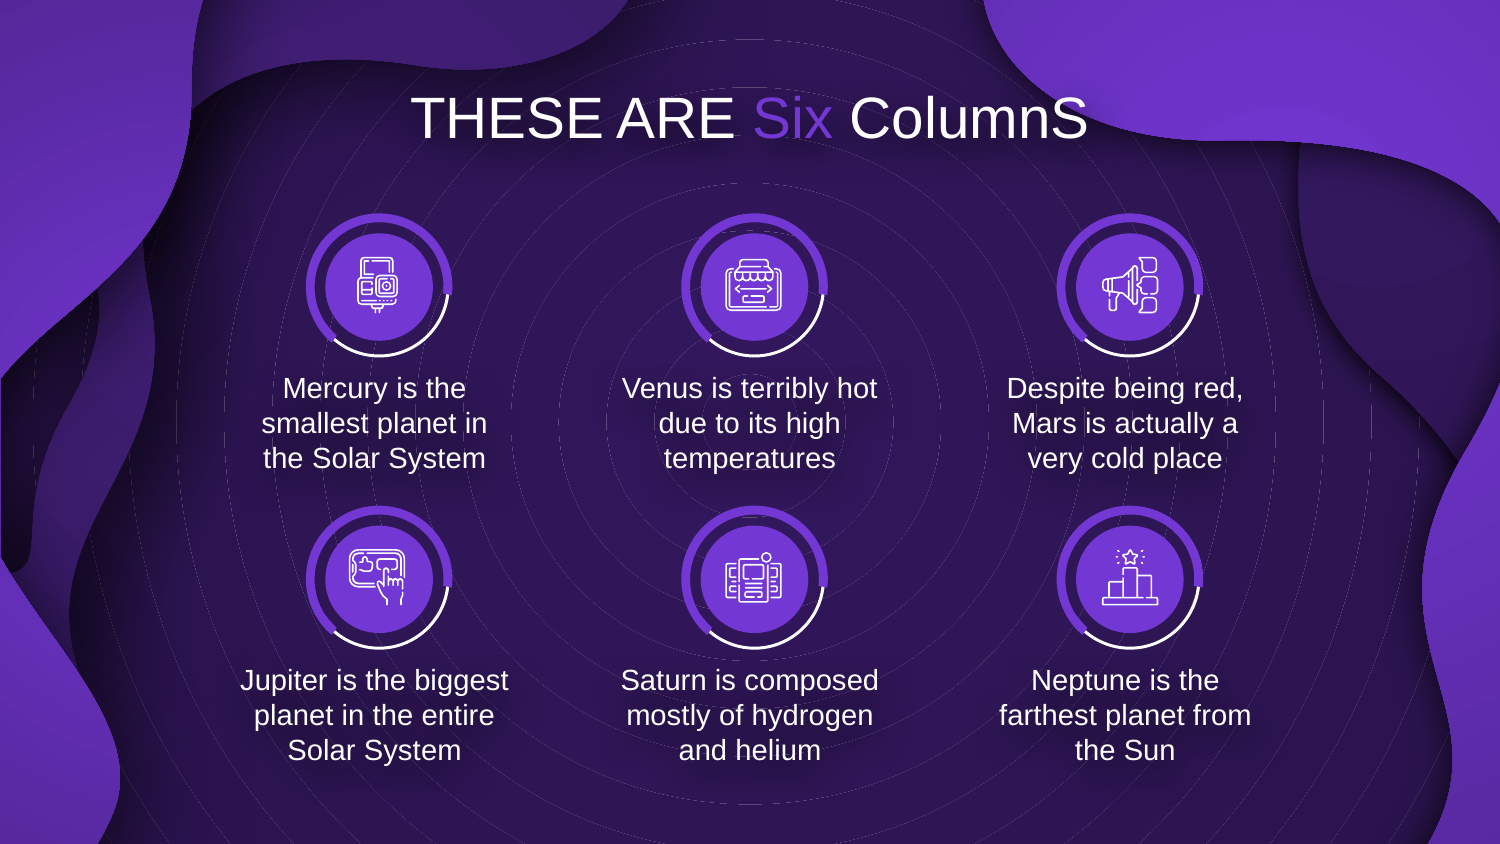

# THESE ARE Six ColumnS

Mercury is the smallest planet in the Solar System
Venus is terribly hot due to its high temperatures
Despite being red, Mars is actually a very cold place

Jupiter is the biggest planet in the entire Solar System
Saturn is composed mostly of hydrogen and helium
Neptune is the farthest planet from the Sun